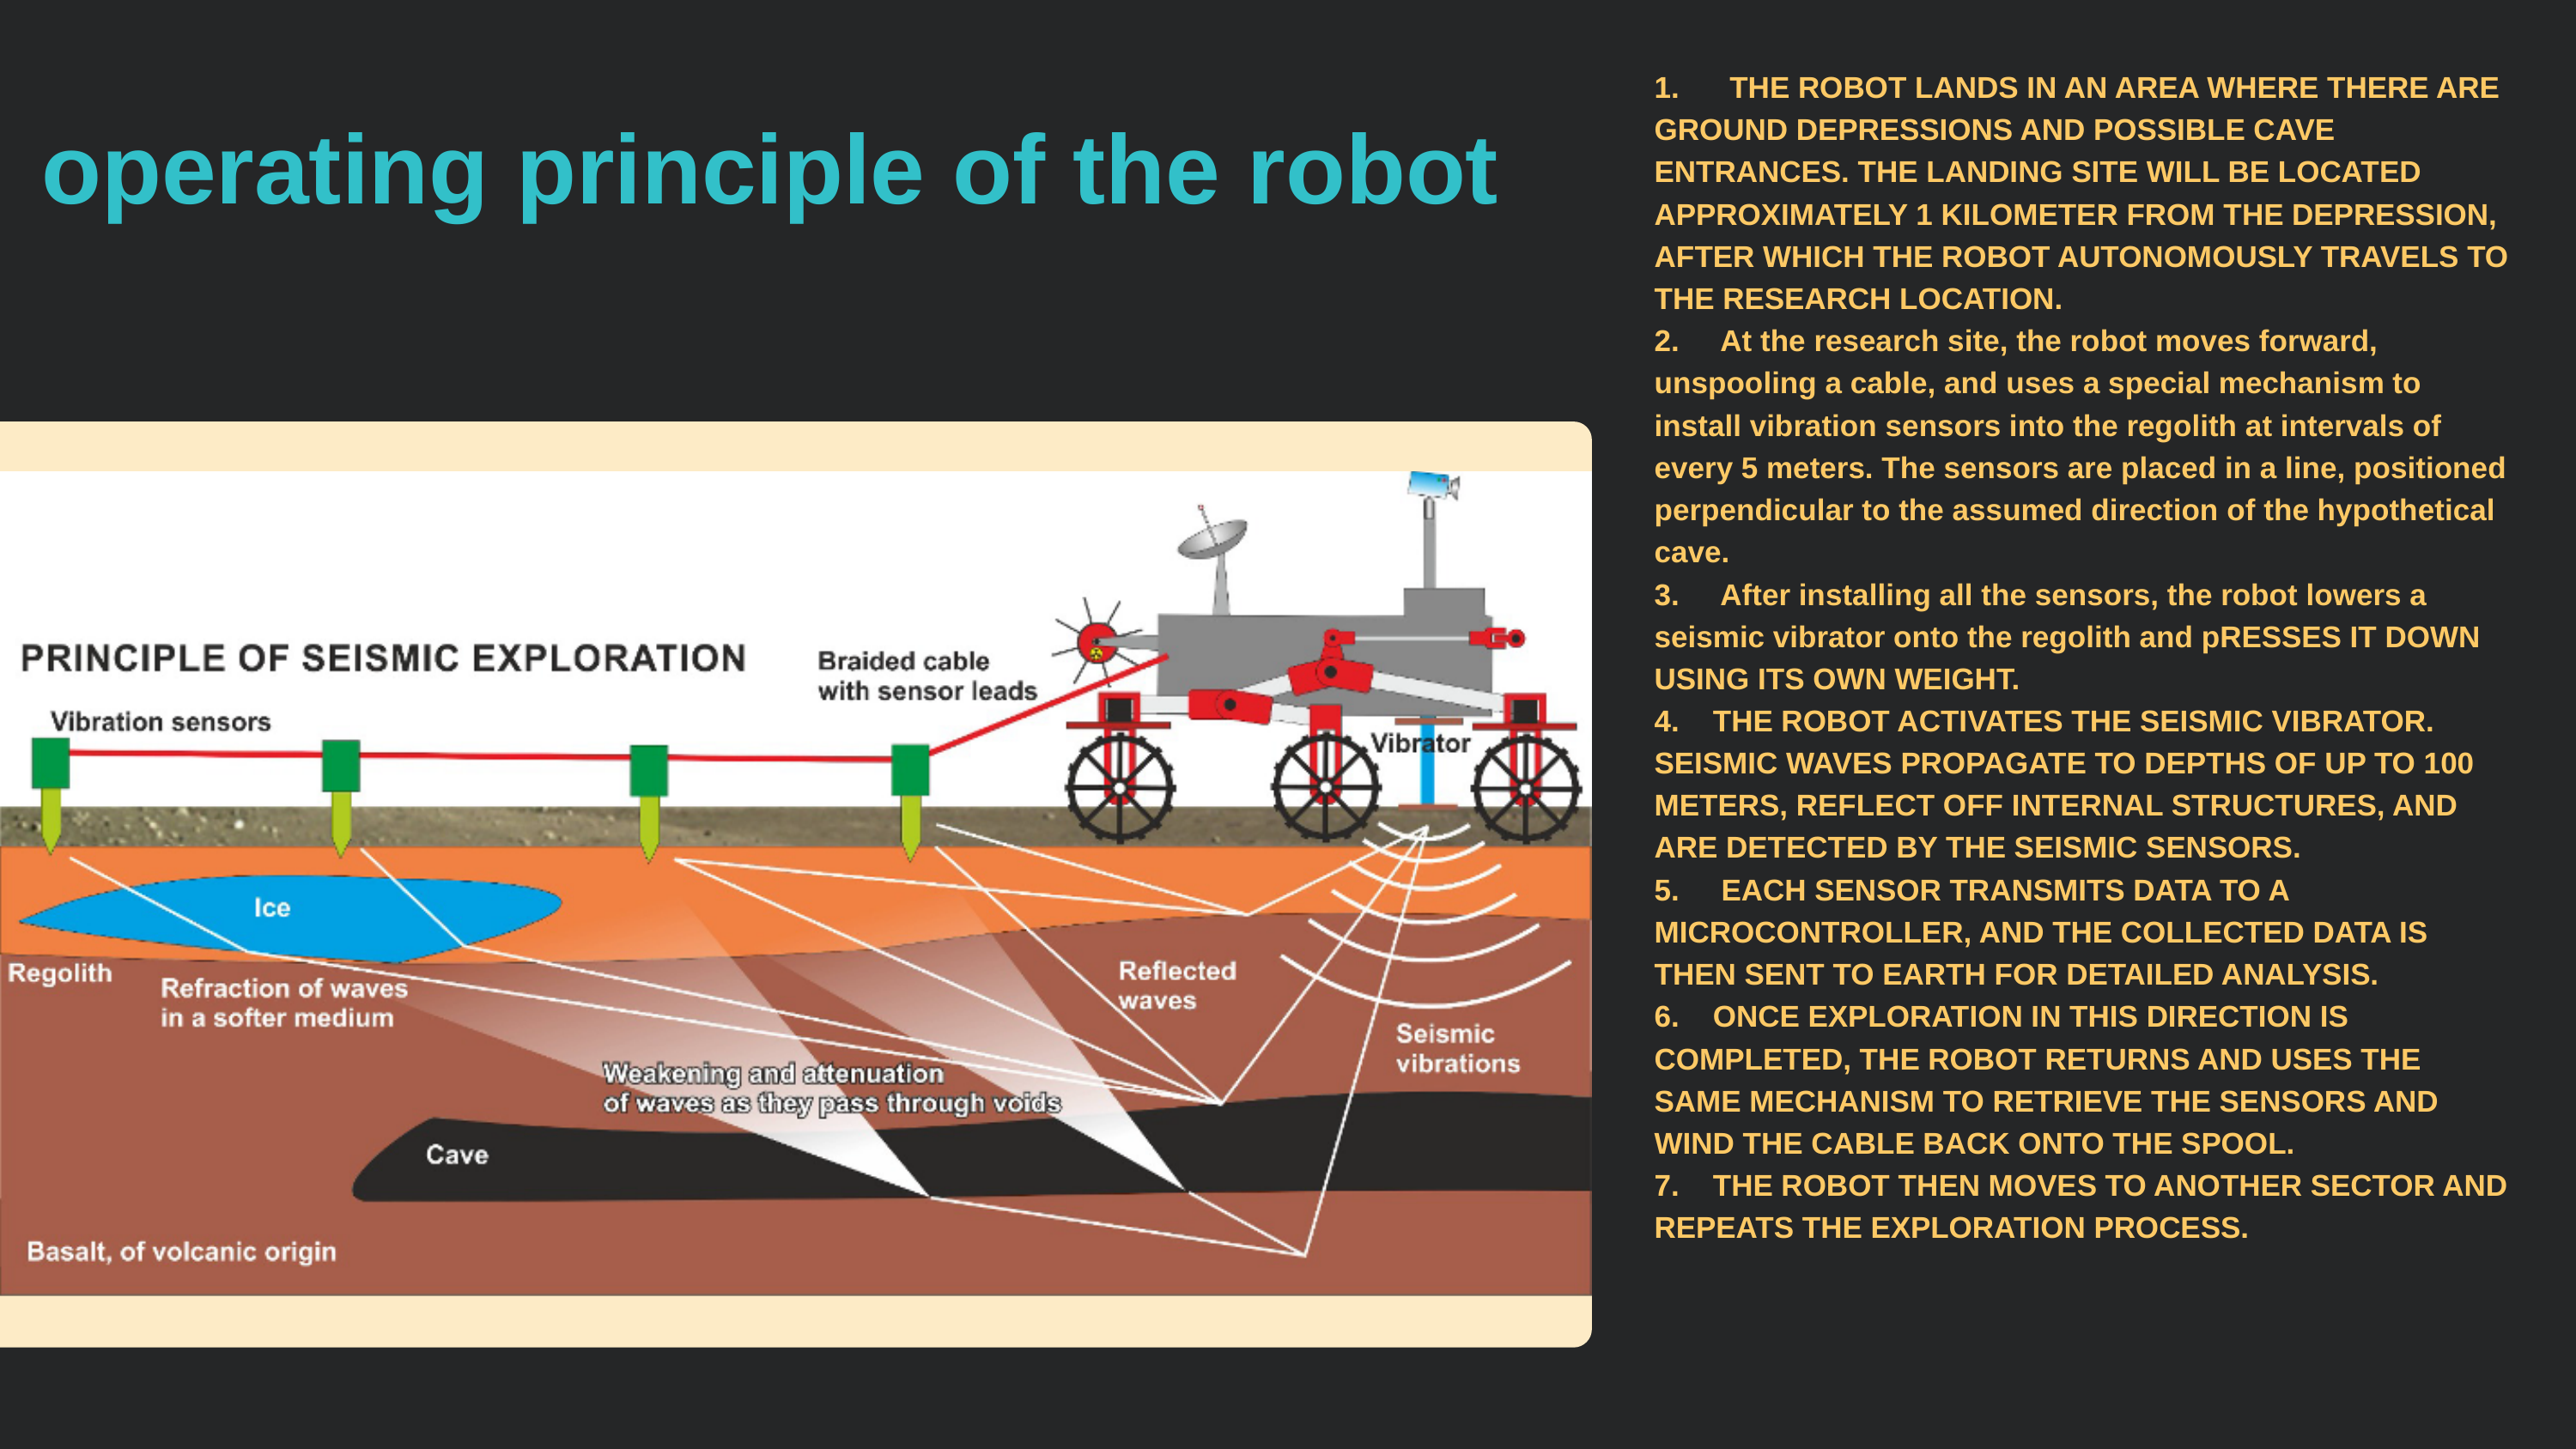

1.      THE ROBOT LANDS IN AN AREA WHERE THERE ARE GROUND DEPRESSIONS AND POSSIBLE CAVE ENTRANCES. THE LANDING SITE WILL BE LOCATED APPROXIMATELY 1 KILOMETER FROM THE DEPRESSION, AFTER WHICH THE ROBOT AUTONOMOUSLY TRAVELS TO THE RESEARCH LOCATION.
2.     At the research site, the robot moves forward, unspooling a cable, and uses a special mechanism to install vibration sensors into the regolith at intervals of every 5 meters. The sensors are placed in a line, positioned perpendicular to the assumed direction of the hypothetical cave.
3.     After installing all the sensors, the robot lowers a seismic vibrator onto the regolith and pRESSES IT DOWN USING ITS OWN WEIGHT.
4.    THE ROBOT ACTIVATES THE SEISMIC VIBRATOR. SEISMIC WAVES PROPAGATE TO DEPTHS OF UP TO 100 METERS, REFLECT OFF INTERNAL STRUCTURES, AND ARE DETECTED BY THE SEISMIC SENSORS.
5.     EACH SENSOR TRANSMITS DATA TO A MICROCONTROLLER, AND THE COLLECTED DATA IS THEN SENT TO EARTH FOR DETAILED ANALYSIS.
6.    ONCE EXPLORATION IN THIS DIRECTION IS COMPLETED, THE ROBOT RETURNS AND USES THE SAME MECHANISM TO RETRIEVE THE SENSORS AND WIND THE CABLE BACK ONTO THE SPOOL.
7.    THE ROBOT THEN MOVES TO ANOTHER SECTOR AND REPEATS THE EXPLORATION PROCESS.

operating principle of the robot